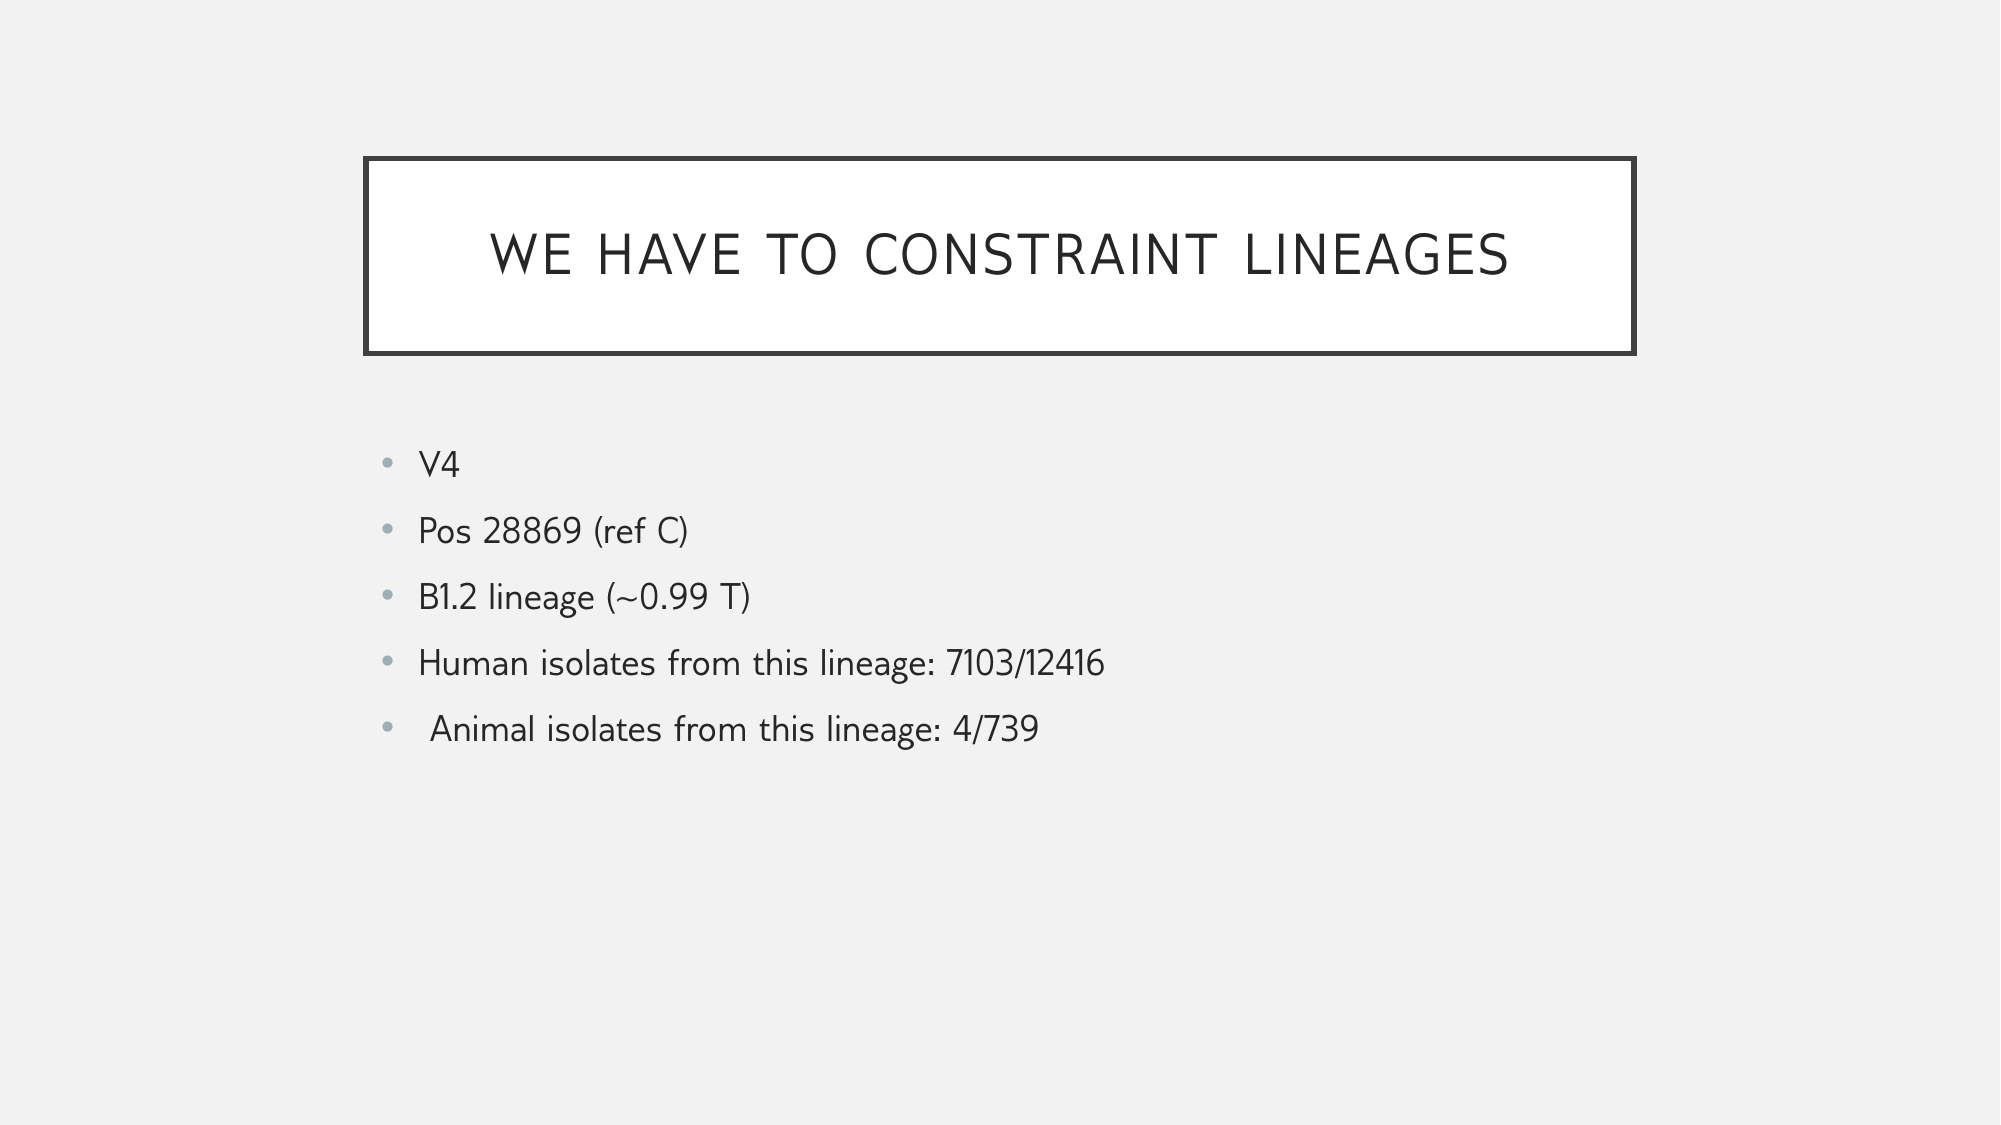

# We have to constraint lineages
V4
Pos 28869 (ref C)
B1.2 lineage (~0.99 T)
Human isolates from this lineage: 7103/12416
 Animal isolates from this lineage: 4/739